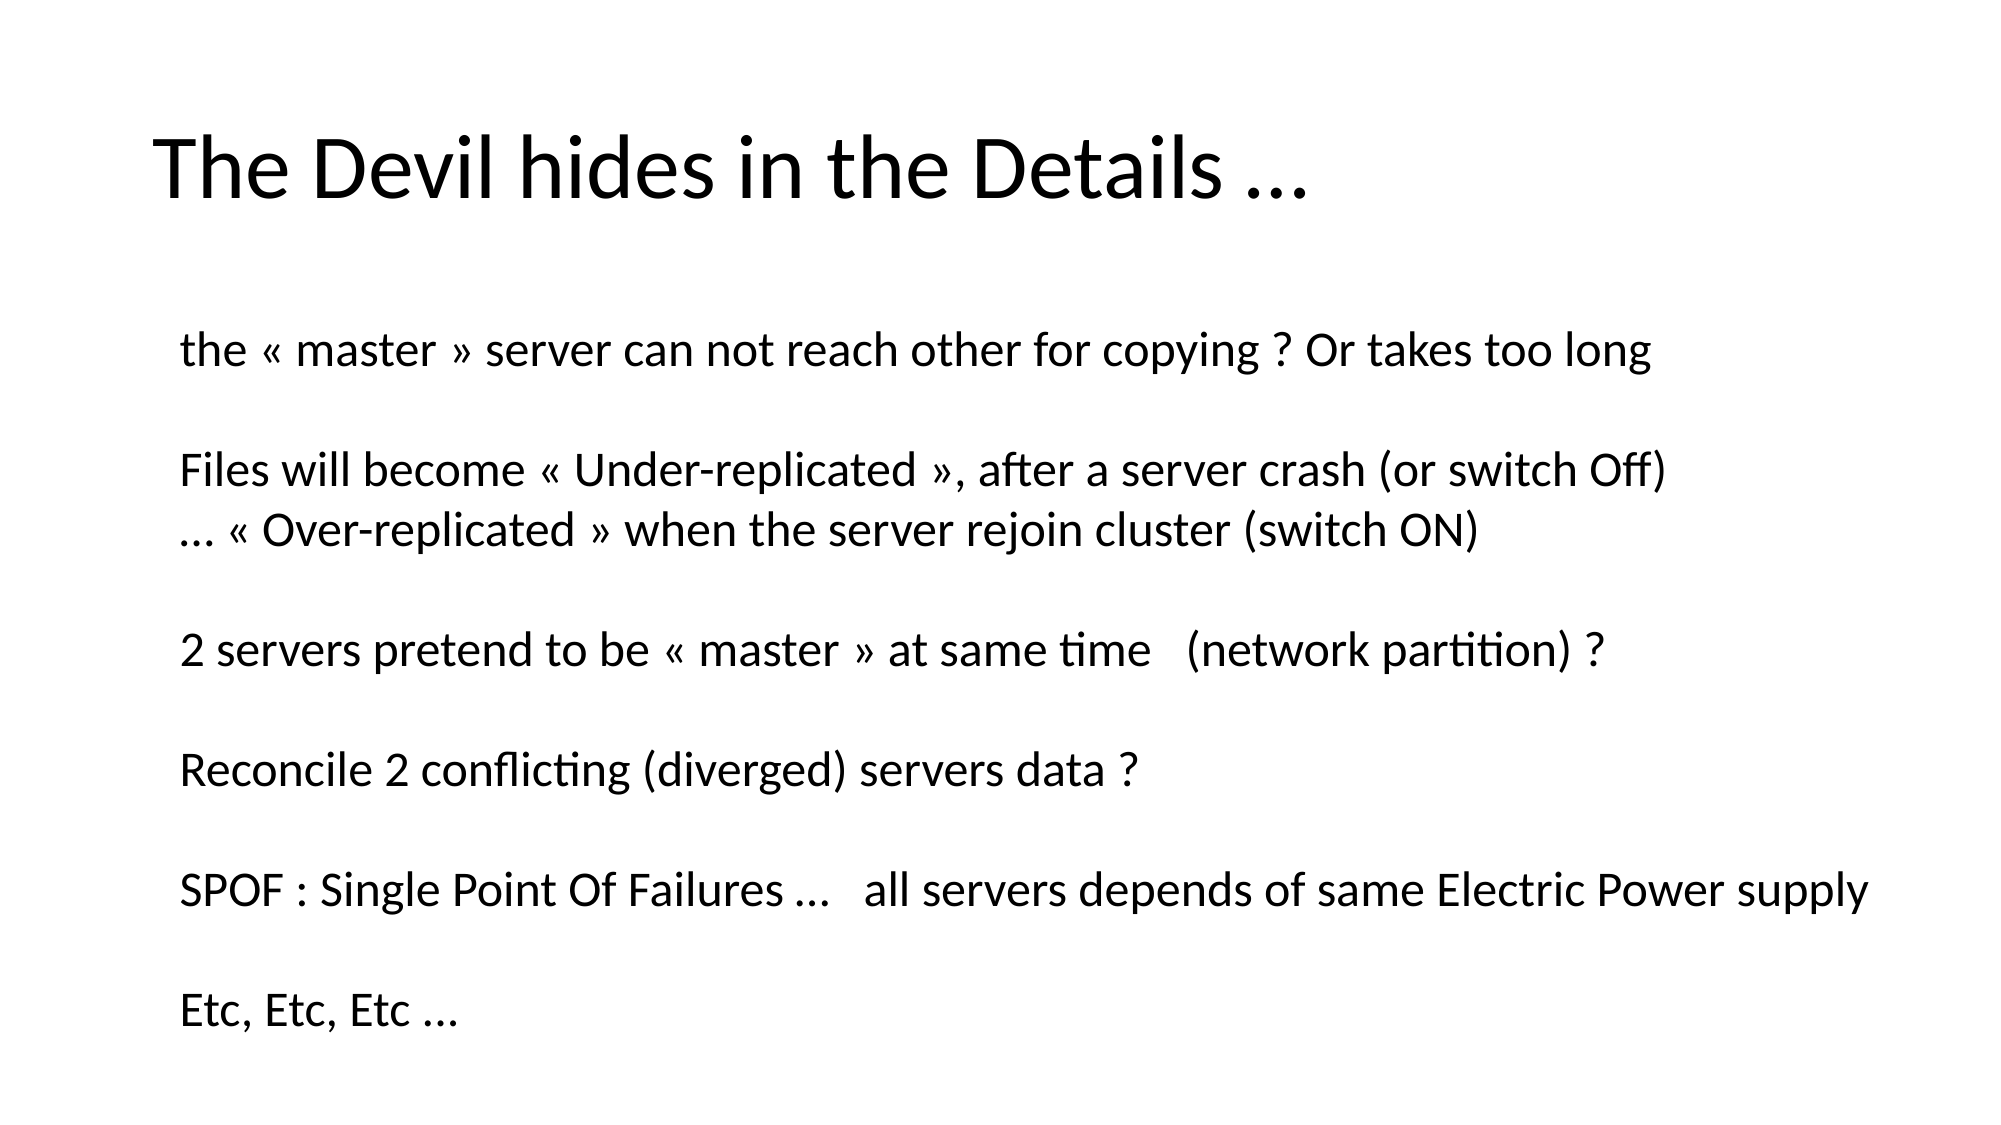

# The Devil hides in the Details …
the « master » server can not reach other for copying ? Or takes too long

Files will become « Under-replicated », after a server crash (or switch Off)
… « Over-replicated » when the server rejoin cluster (switch ON)

2 servers pretend to be « master » at same time   (network partition) ?

Reconcile 2 conflicting (diverged) servers data ?

SPOF : Single Point Of Failures …   all servers depends of same Electric Power supply

Etc, Etc, Etc ...